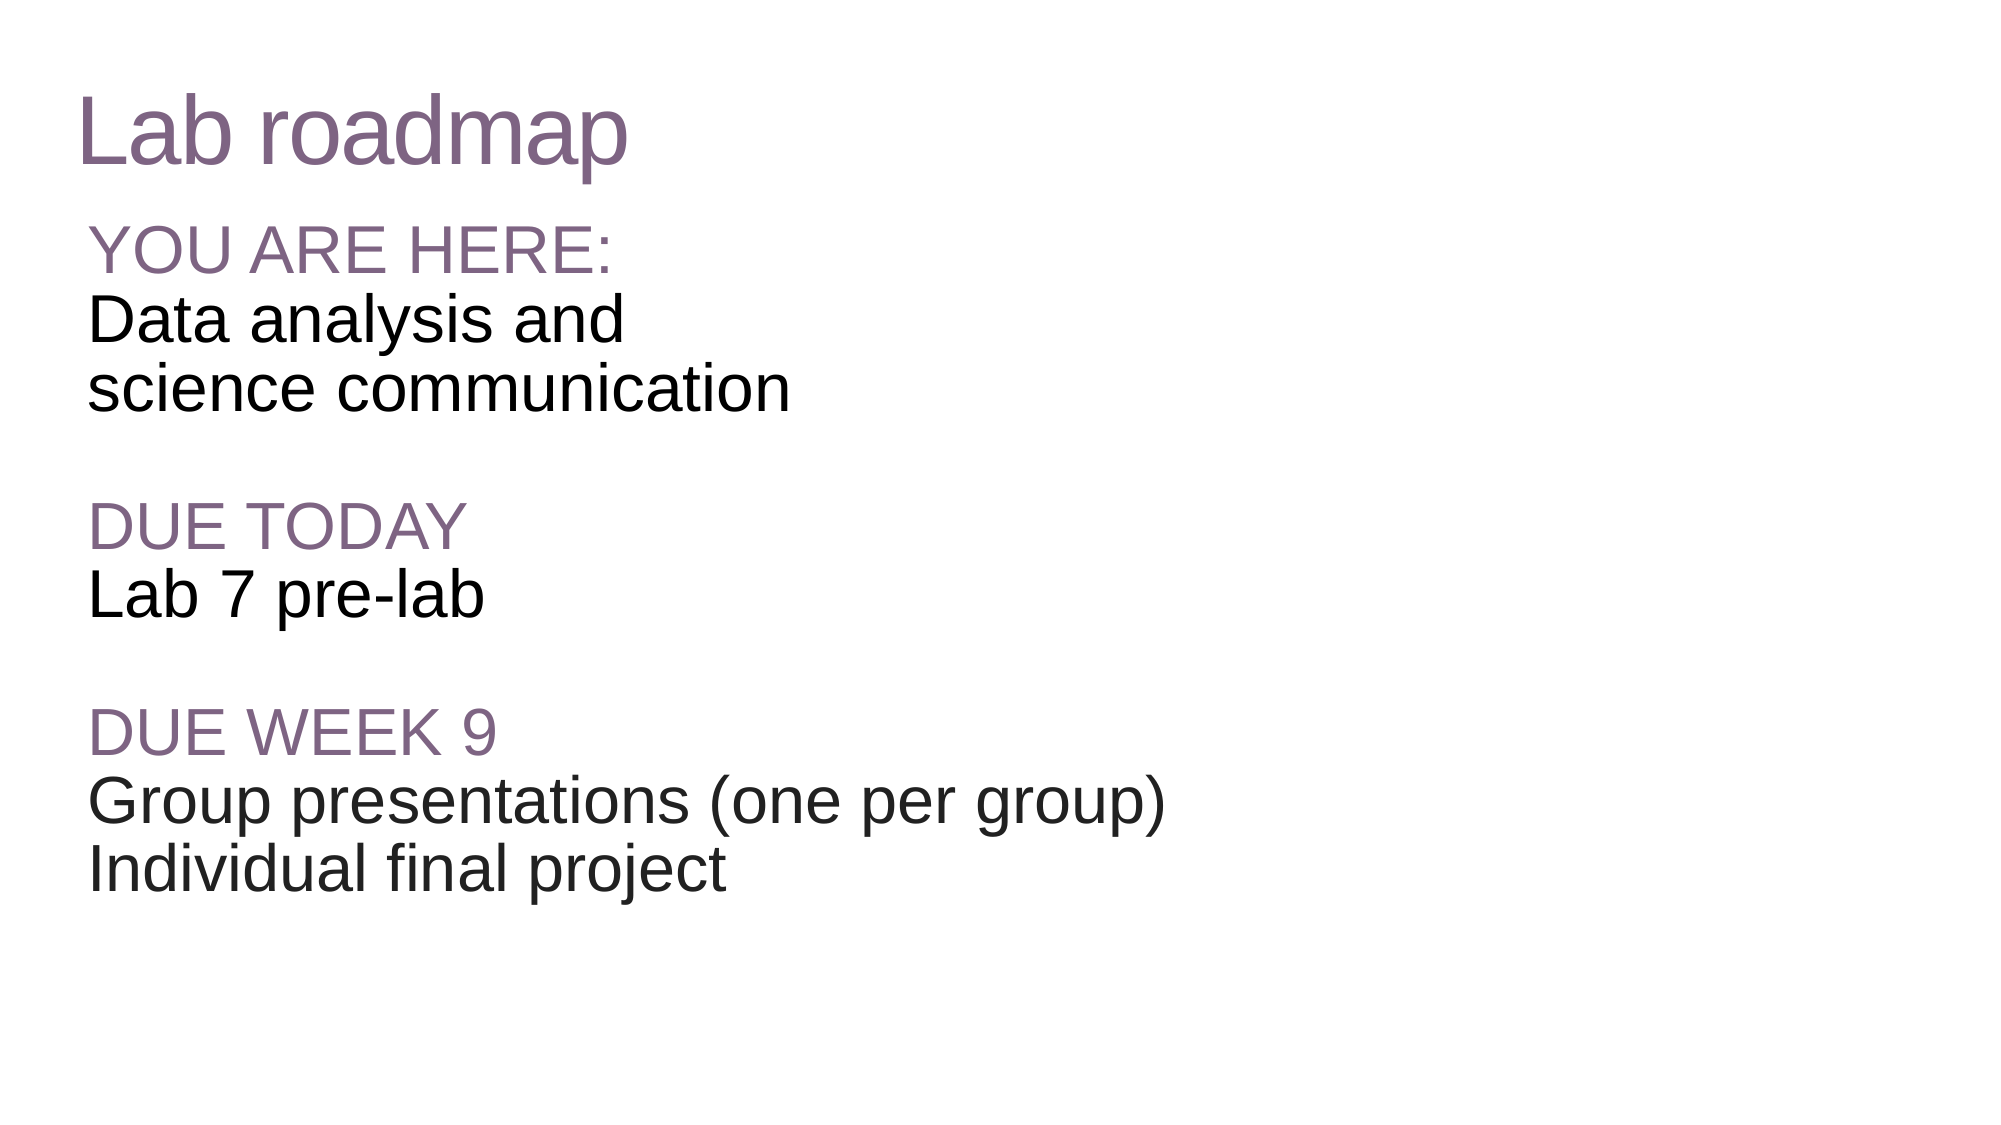

# Lab roadmap
YOU ARE HERE:
Data analysis and
science communication
DUE TODAY
Lab 7 pre-lab

DUE WEEK 9
Group presentations (one per group)
Individual final project